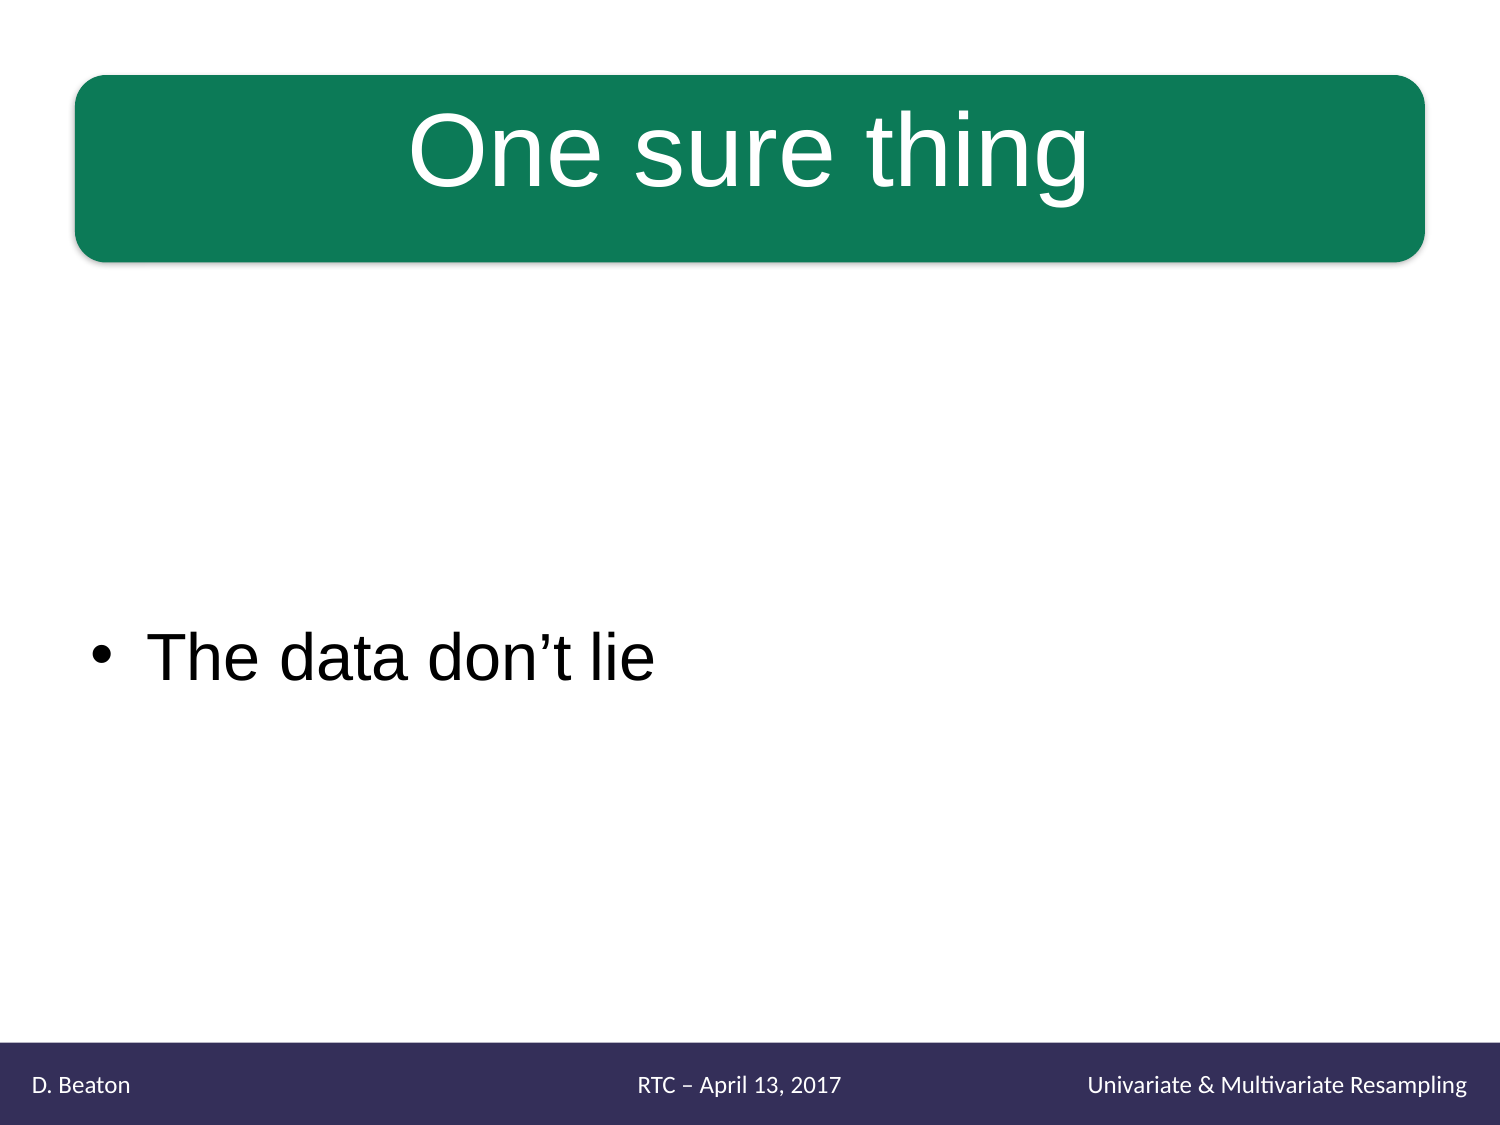

# One sure thing
The data don’t lie